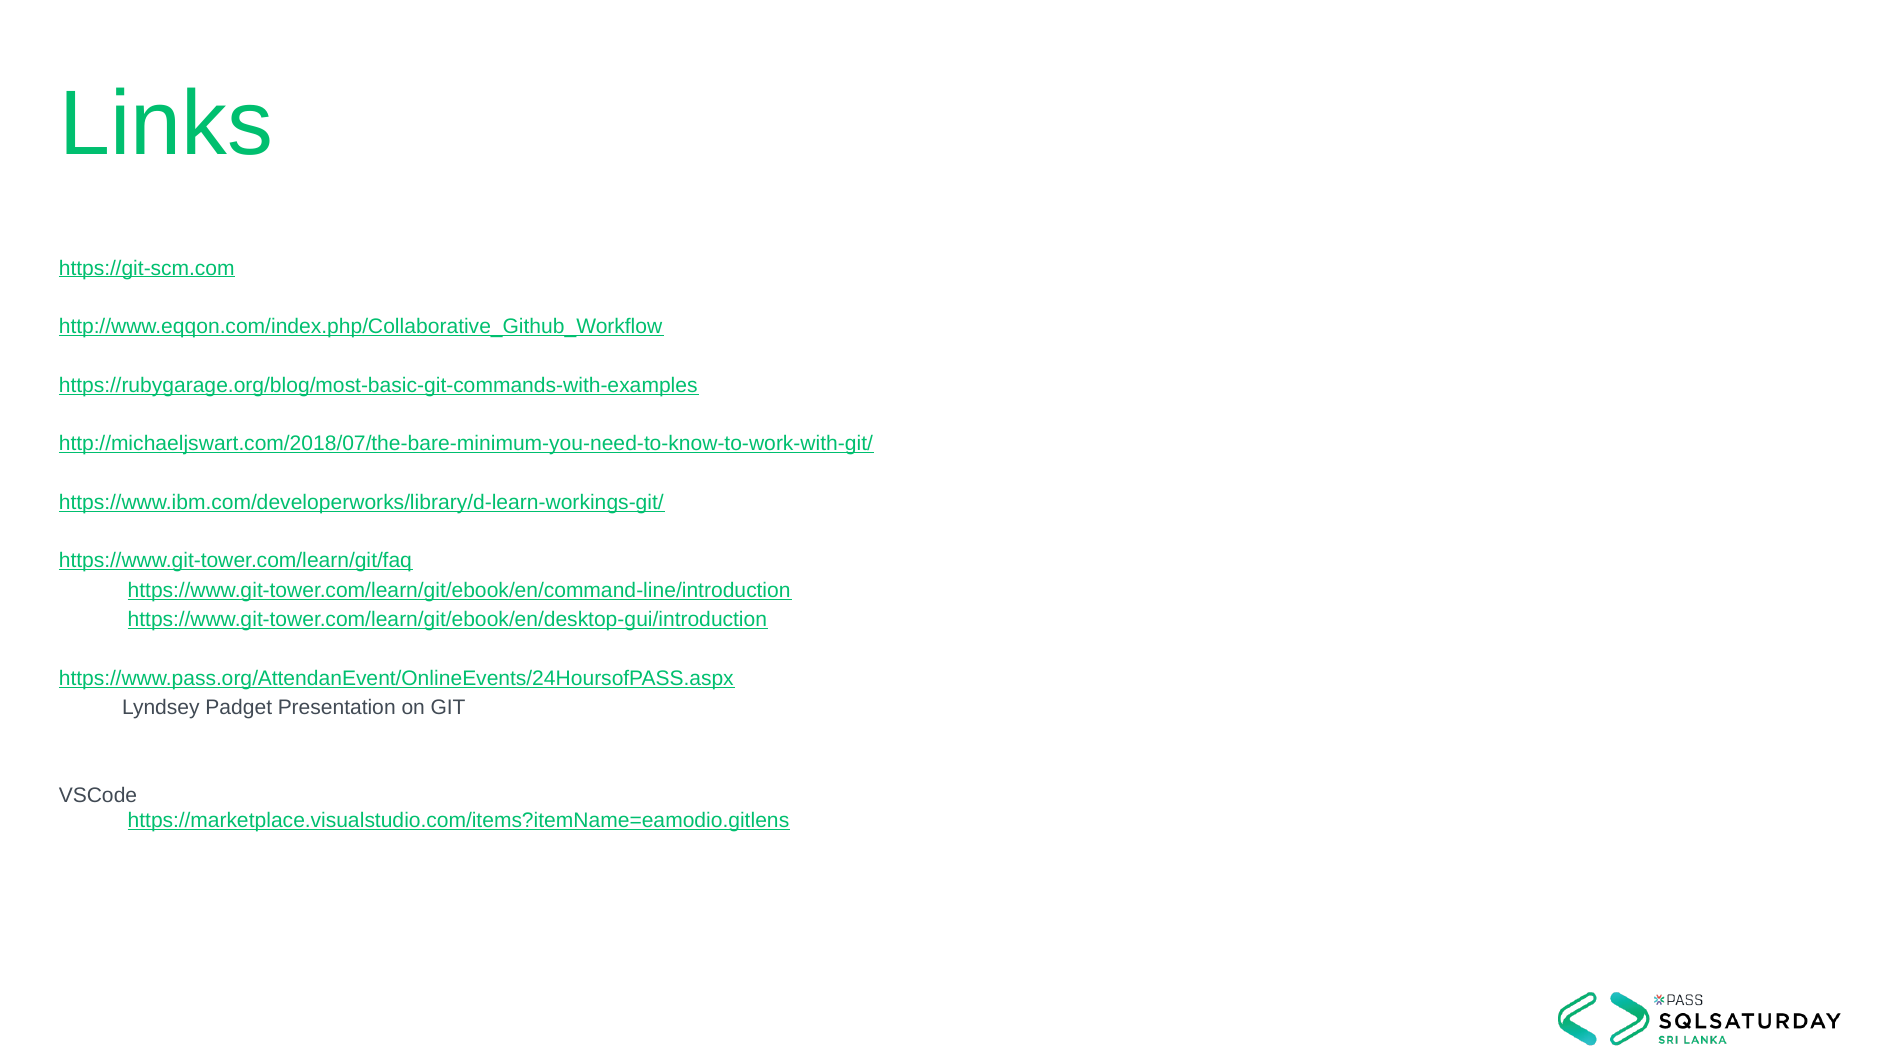

# Links

https://git-scm.com

http://www.eqqon.com/index.php/Collaborative_Github_Workflow

https://rubygarage.org/blog/most-basic-git-commands-with-examples

http://michaeljswart.com/2018/07/the-bare-minimum-you-need-to-know-to-work-with-git/

https://www.ibm.com/developerworks/library/d-learn-workings-git/

https://www.git-tower.com/learn/git/faq
	 https://www.git-tower.com/learn/git/ebook/en/command-line/introduction
	 https://www.git-tower.com/learn/git/ebook/en/desktop-gui/introduction

https://www.pass.org/AttendanEvent/OnlineEvents/24HoursofPASS.aspx
	Lyndsey Padget Presentation on GIT

VSCode
	 https://marketplace.visualstudio.com/items?itemName=eamodio.gitlens